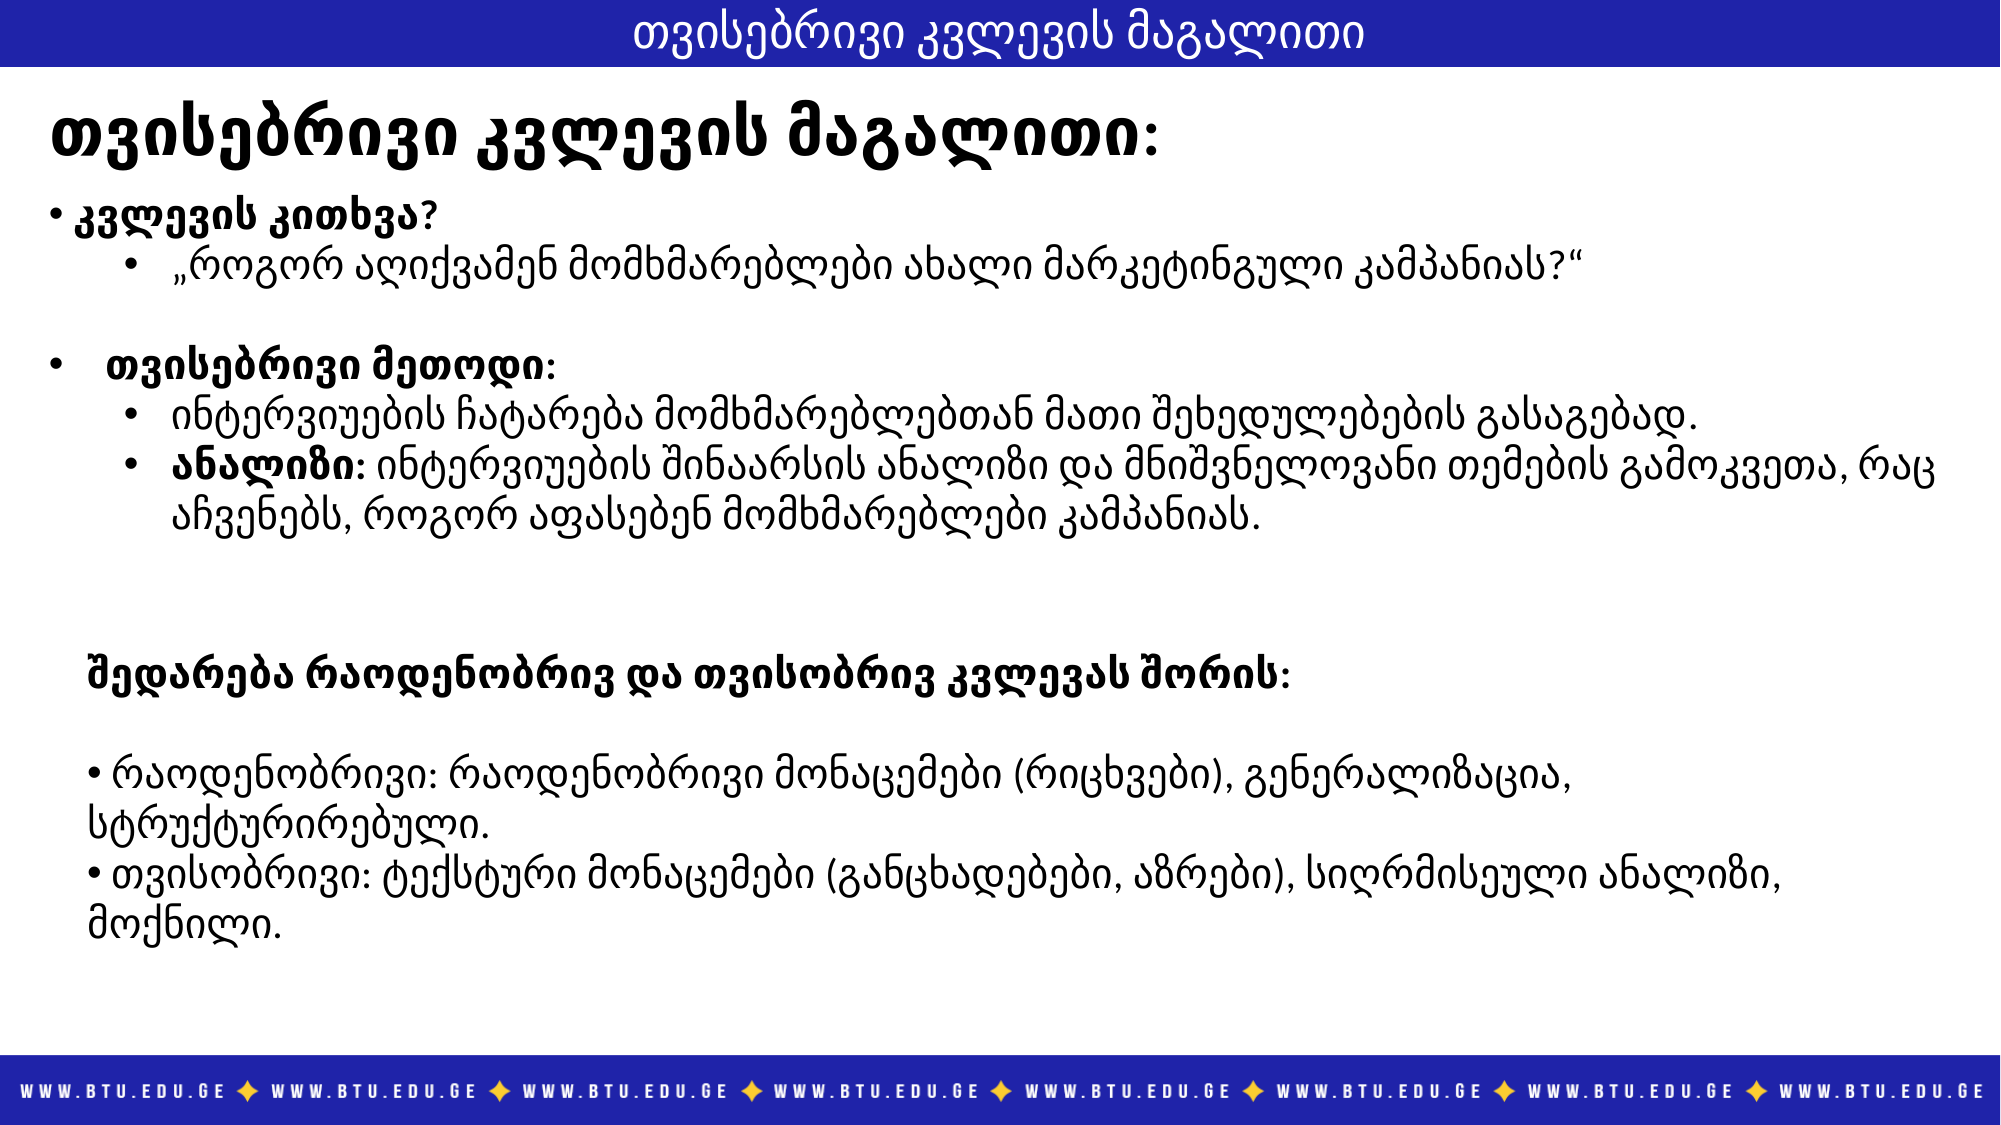

# თვისებრივი კვლევის მაგალითი
თვისებრივი კვლევის მაგალითი:
 კვლევის კითხვა?
„როგორ აღიქვამენ მომხმარებლები ახალი მარკეტინგული კამპანიას?“

თვისებრივი მეთოდი:
ინტერვიუების ჩატარება მომხმარებლებთან მათი შეხედულებების გასაგებად.
ანალიზი: ინტერვიუების შინაარსის ანალიზი და მნიშვნელოვანი თემების გამოკვეთა, რაც აჩვენებს, როგორ აფასებენ მომხმარებლები კამპანიას.
შედარება რაოდენობრივ და თვისობრივ კვლევას შორის:

 რაოდენობრივი: რაოდენობრივი მონაცემები (რიცხვები), გენერალიზაცია, სტრუქტურირებული.
 თვისობრივი: ტექსტური მონაცემები (განცხადებები, აზრები), სიღრმისეული ანალიზი, მოქნილი.